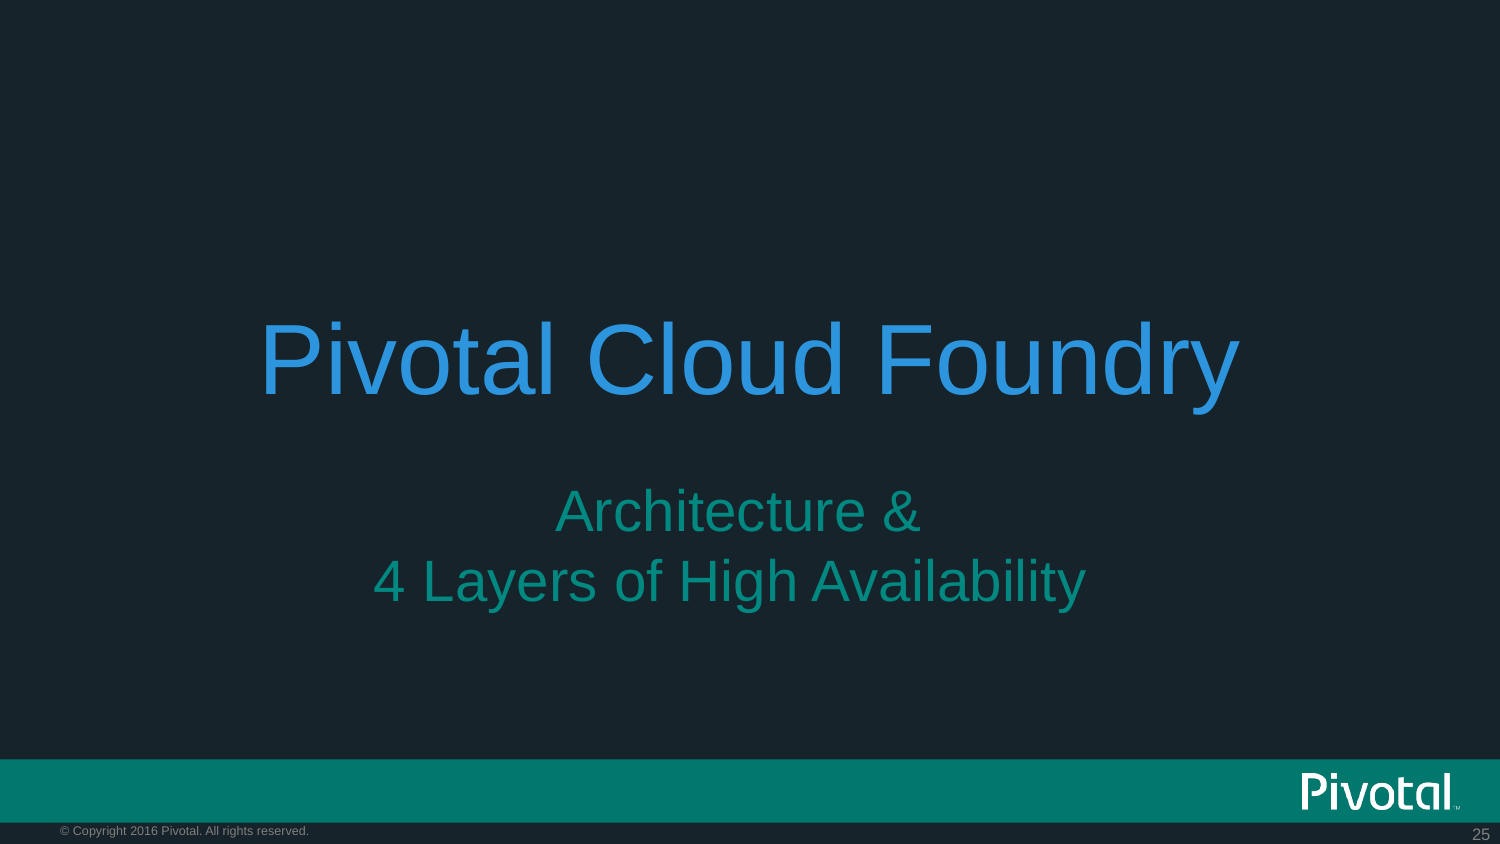

# Pivotal Cloud Foundry
Architecture &
4 Layers of High Availability